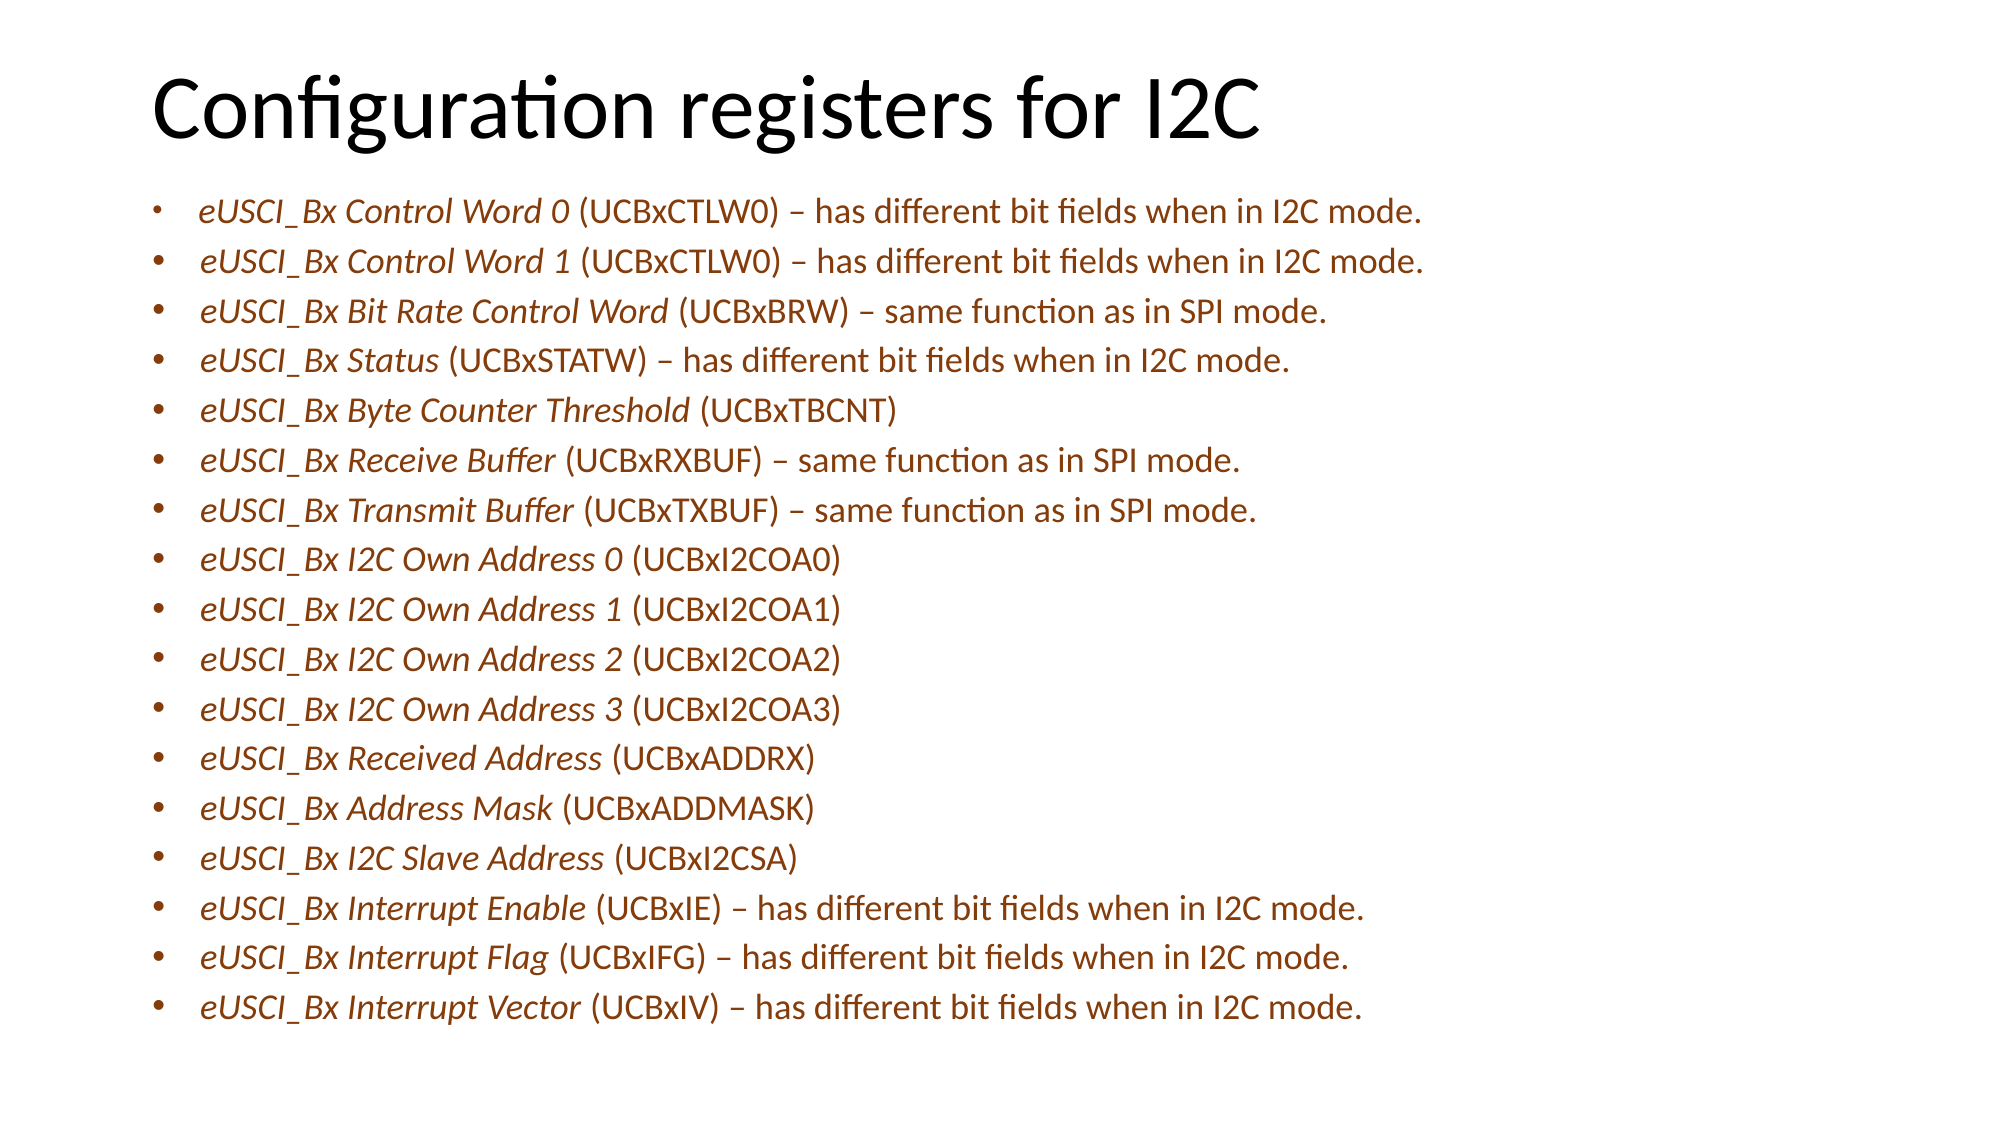

# Configuration registers for I2C
 eUSCI_Bx Control Word 0 (UCBxCTLW0) – has different bit fields when in I2C mode.
 eUSCI_Bx Control Word 1 (UCBxCTLW0) – has different bit fields when in I2C mode.
 eUSCI_Bx Bit Rate Control Word (UCBxBRW) – same function as in SPI mode.
 eUSCI_Bx Status (UCBxSTATW) – has different bit fields when in I2C mode.
 eUSCI_Bx Byte Counter Threshold (UCBxTBCNT)
 eUSCI_Bx Receive Buffer (UCBxRXBUF) – same function as in SPI mode.
 eUSCI_Bx Transmit Buffer (UCBxTXBUF) – same function as in SPI mode.
 eUSCI_Bx I2C Own Address 0 (UCBxI2COA0)
 eUSCI_Bx I2C Own Address 1 (UCBxI2COA1)
 eUSCI_Bx I2C Own Address 2 (UCBxI2COA2)
 eUSCI_Bx I2C Own Address 3 (UCBxI2COA3)
 eUSCI_Bx Received Address (UCBxADDRX)
 eUSCI_Bx Address Mask (UCBxADDMASK)
 eUSCI_Bx I2C Slave Address (UCBxI2CSA)
 eUSCI_Bx Interrupt Enable (UCBxIE) – has different bit fields when in I2C mode.
 eUSCI_Bx Interrupt Flag (UCBxIFG) – has different bit fields when in I2C mode.
 eUSCI_Bx Interrupt Vector (UCBxIV) – has different bit fields when in I2C mode.